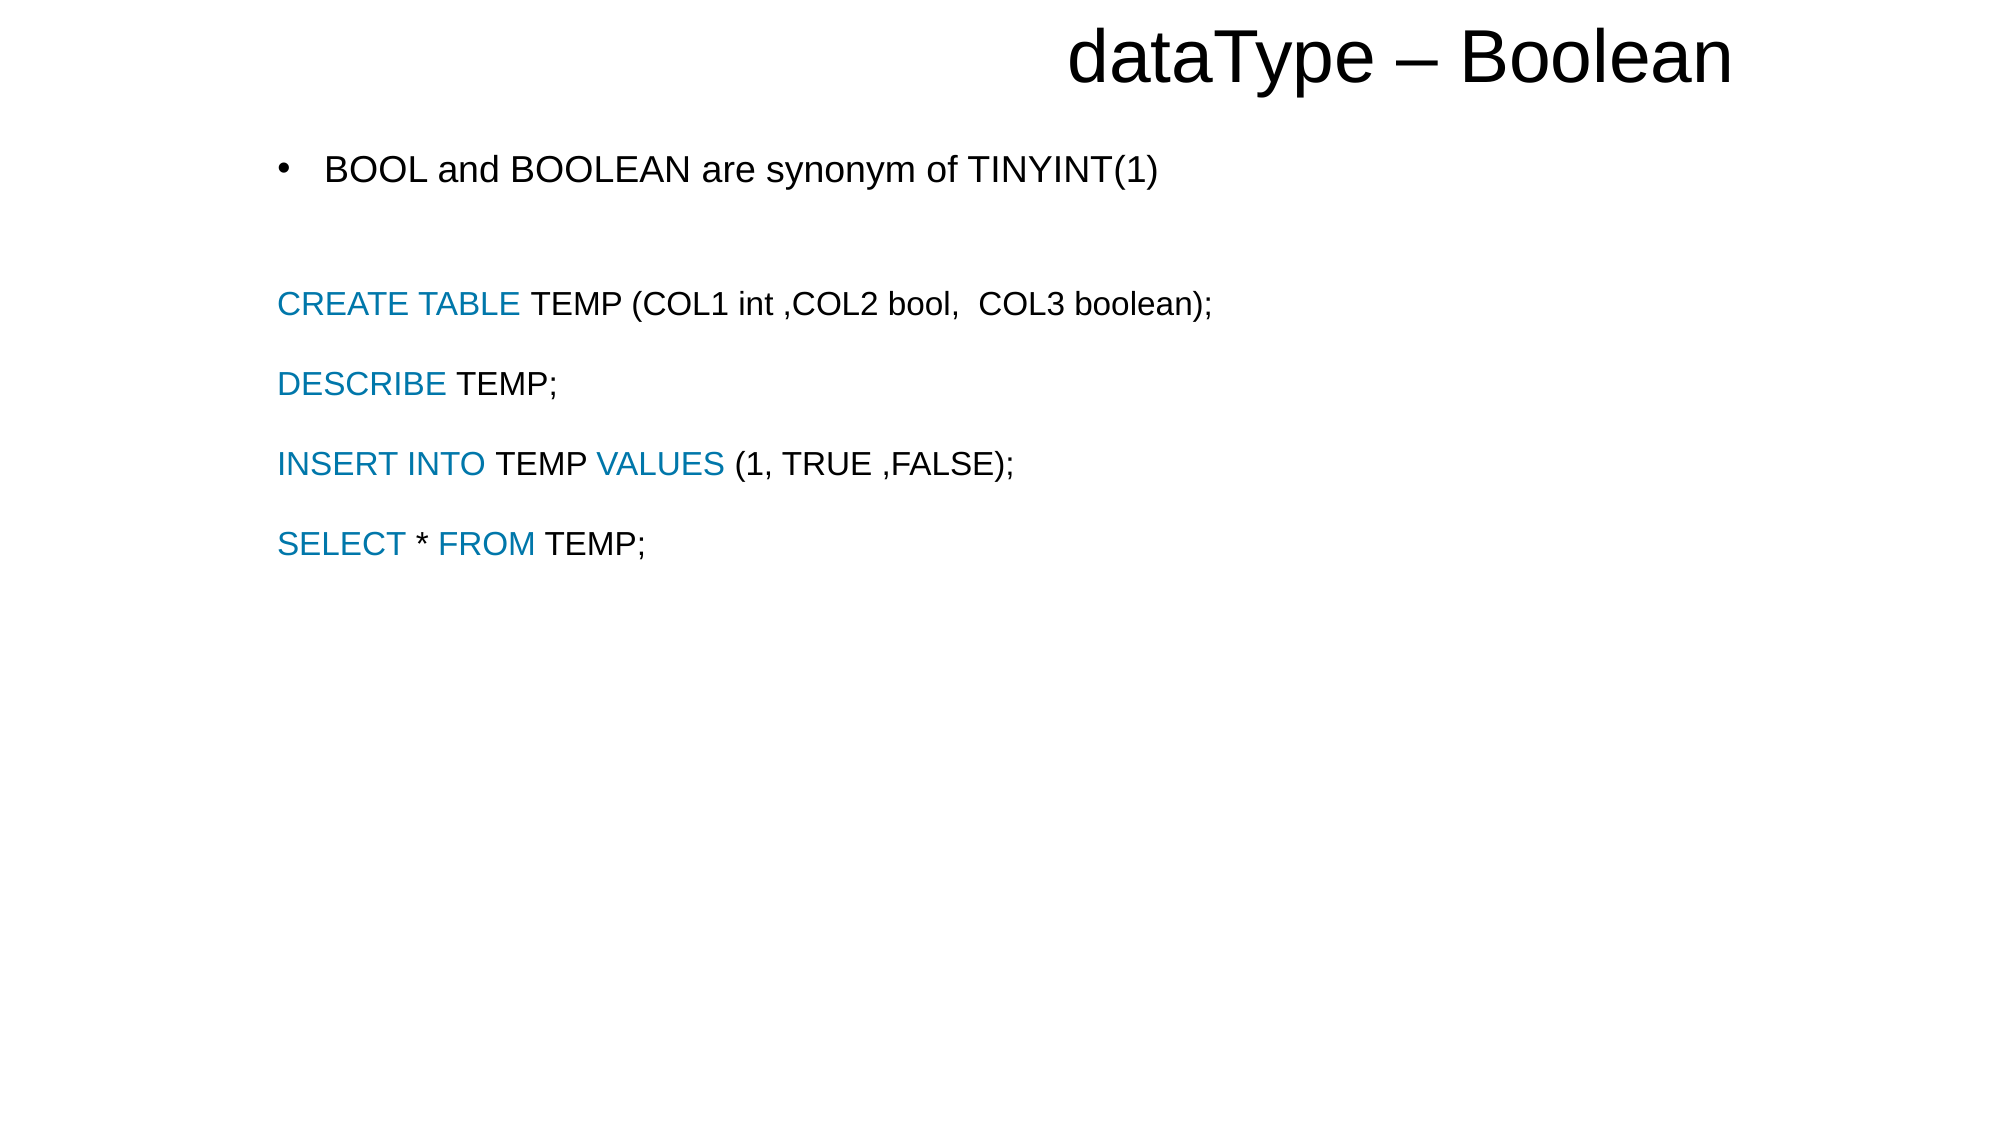

dataType – Boolean
BOOL and BOOLEAN are synonym of TINYINT(1)
CREATE TABLE TEMP (COL1 int ,COL2 bool,  COL3 boolean);

DESCRIBE TEMP;

INSERT INTO TEMP VALUES (1, TRUE ,FALSE);

SELECT * FROM TEMP;